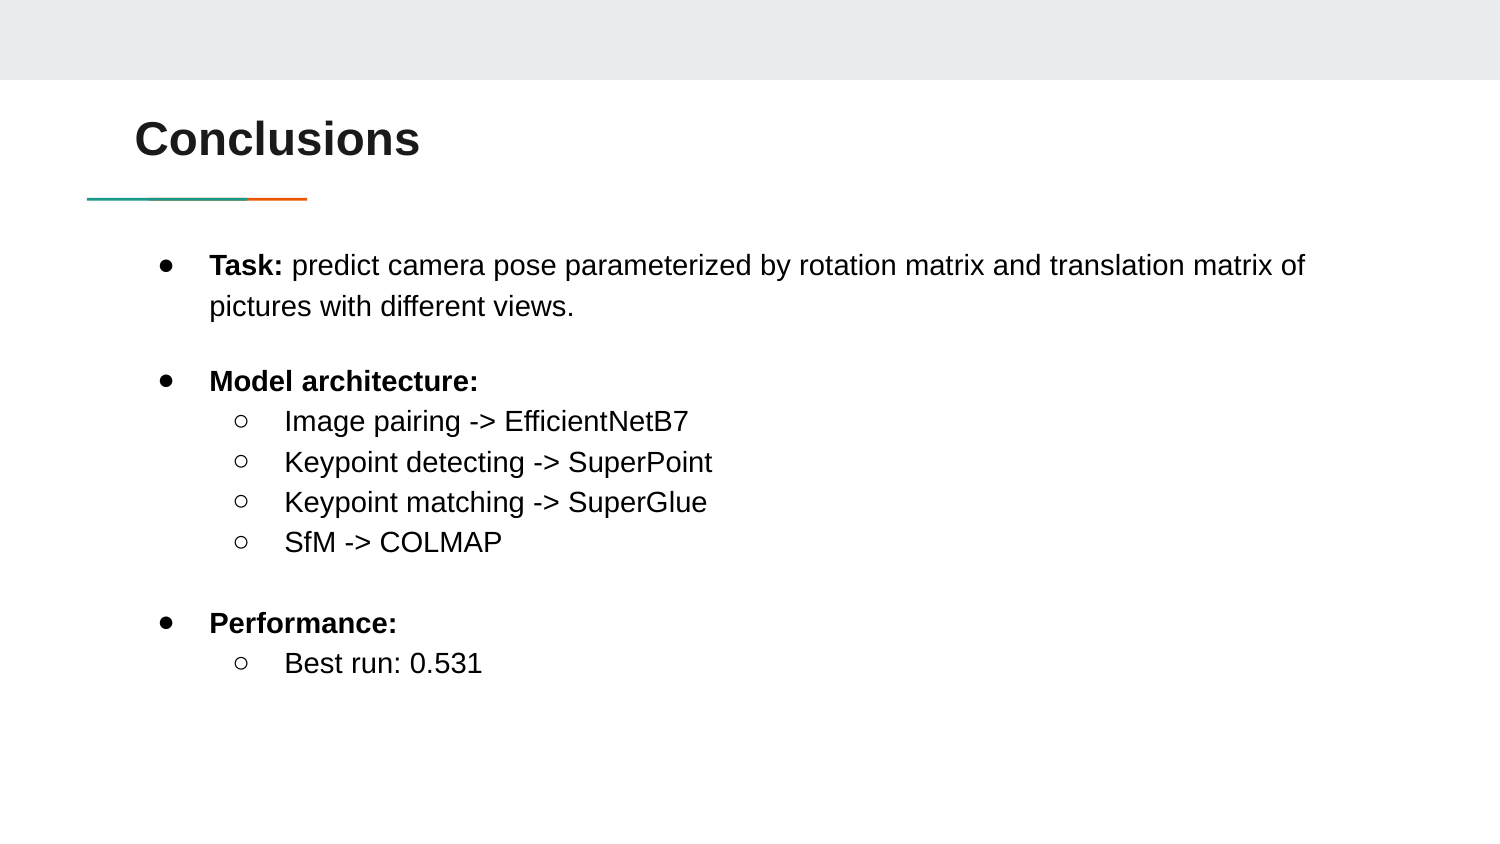

# Conclusions
Task: predict camera pose parameterized by rotation matrix and translation matrix of pictures with different views.
Model architecture:
Image pairing -> EfficientNetB7
Keypoint detecting -> SuperPoint
Keypoint matching -> SuperGlue
SfM -> COLMAP
Performance:
Best run: 0.531